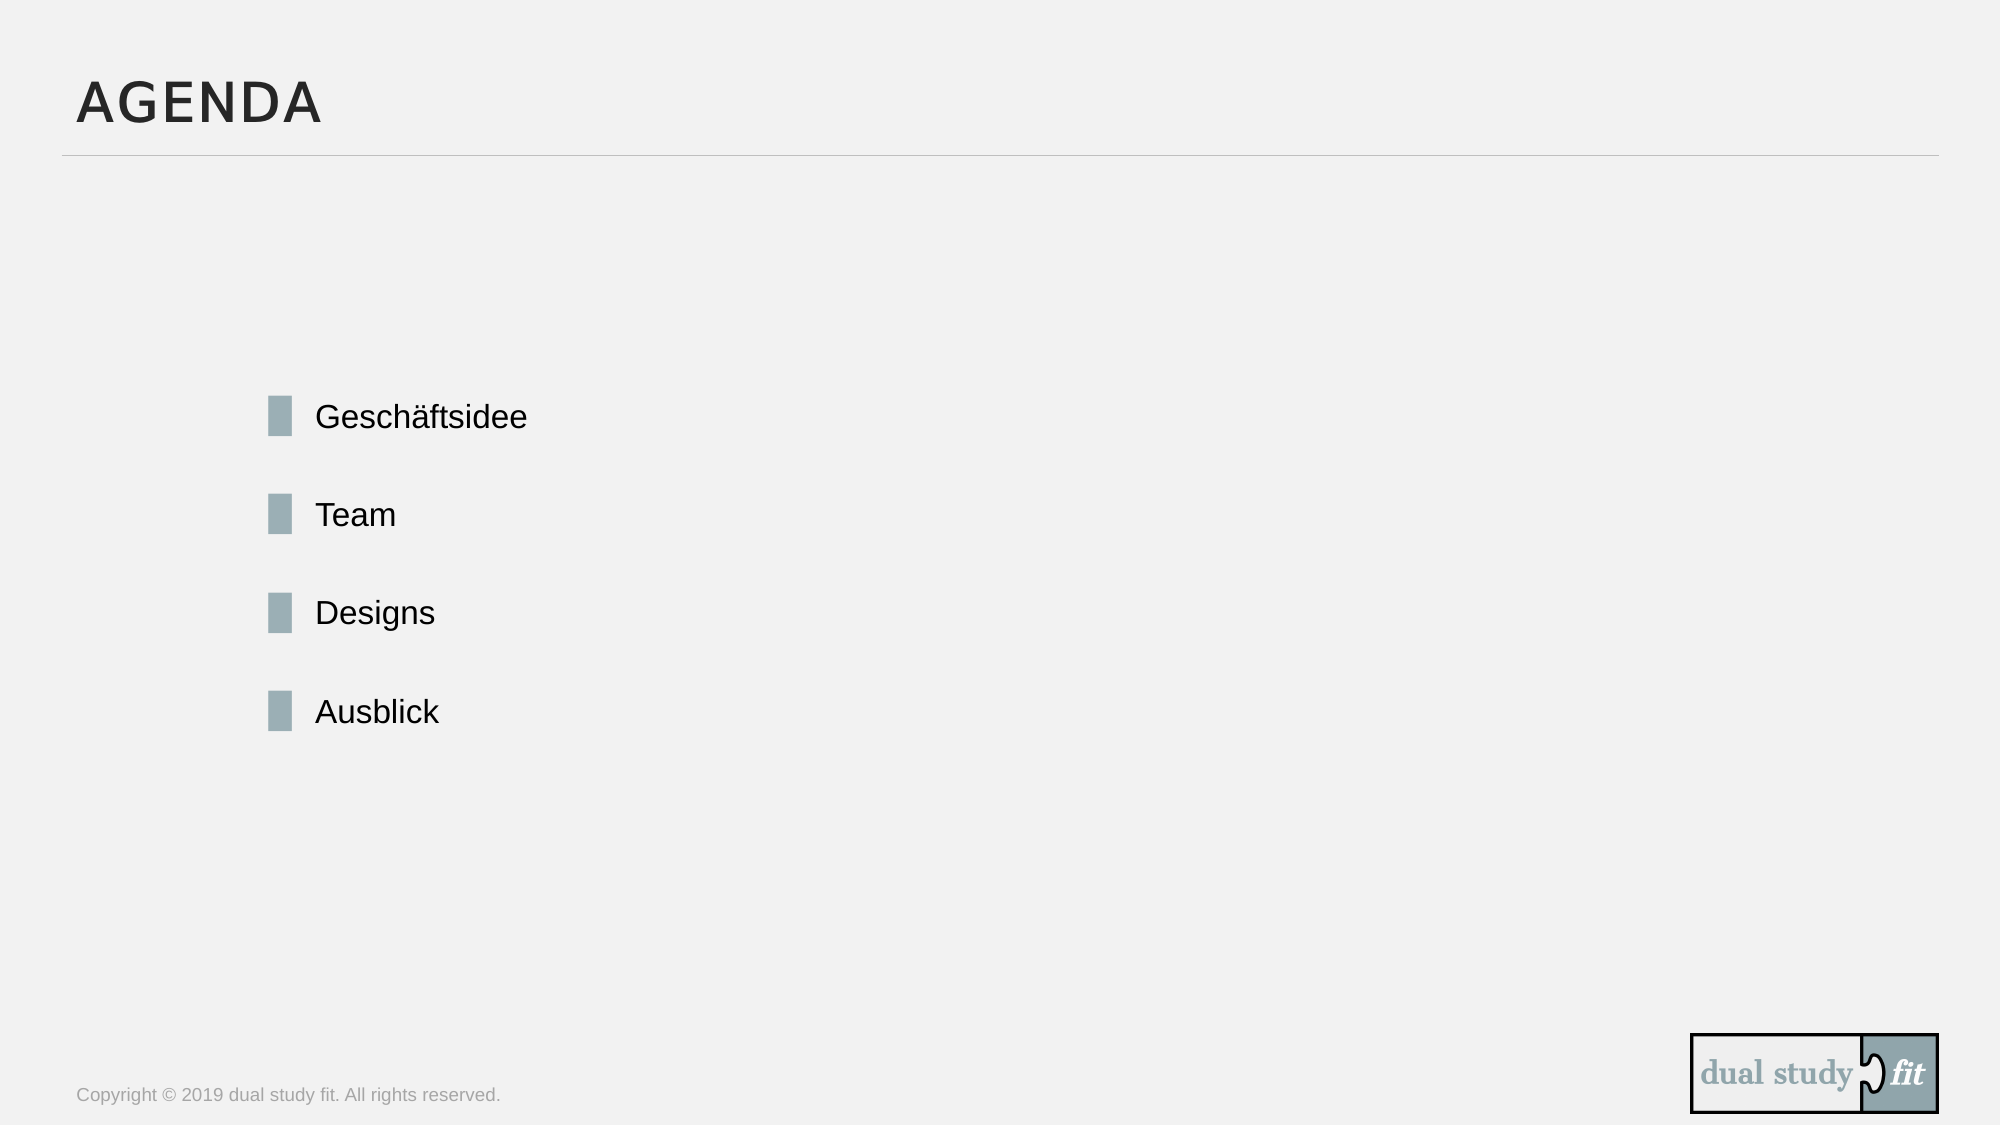

# agenda
Geschäftsidee
Team
Designs
Ausblick
Copyright © 2019 dual study fit. All rights reserved.